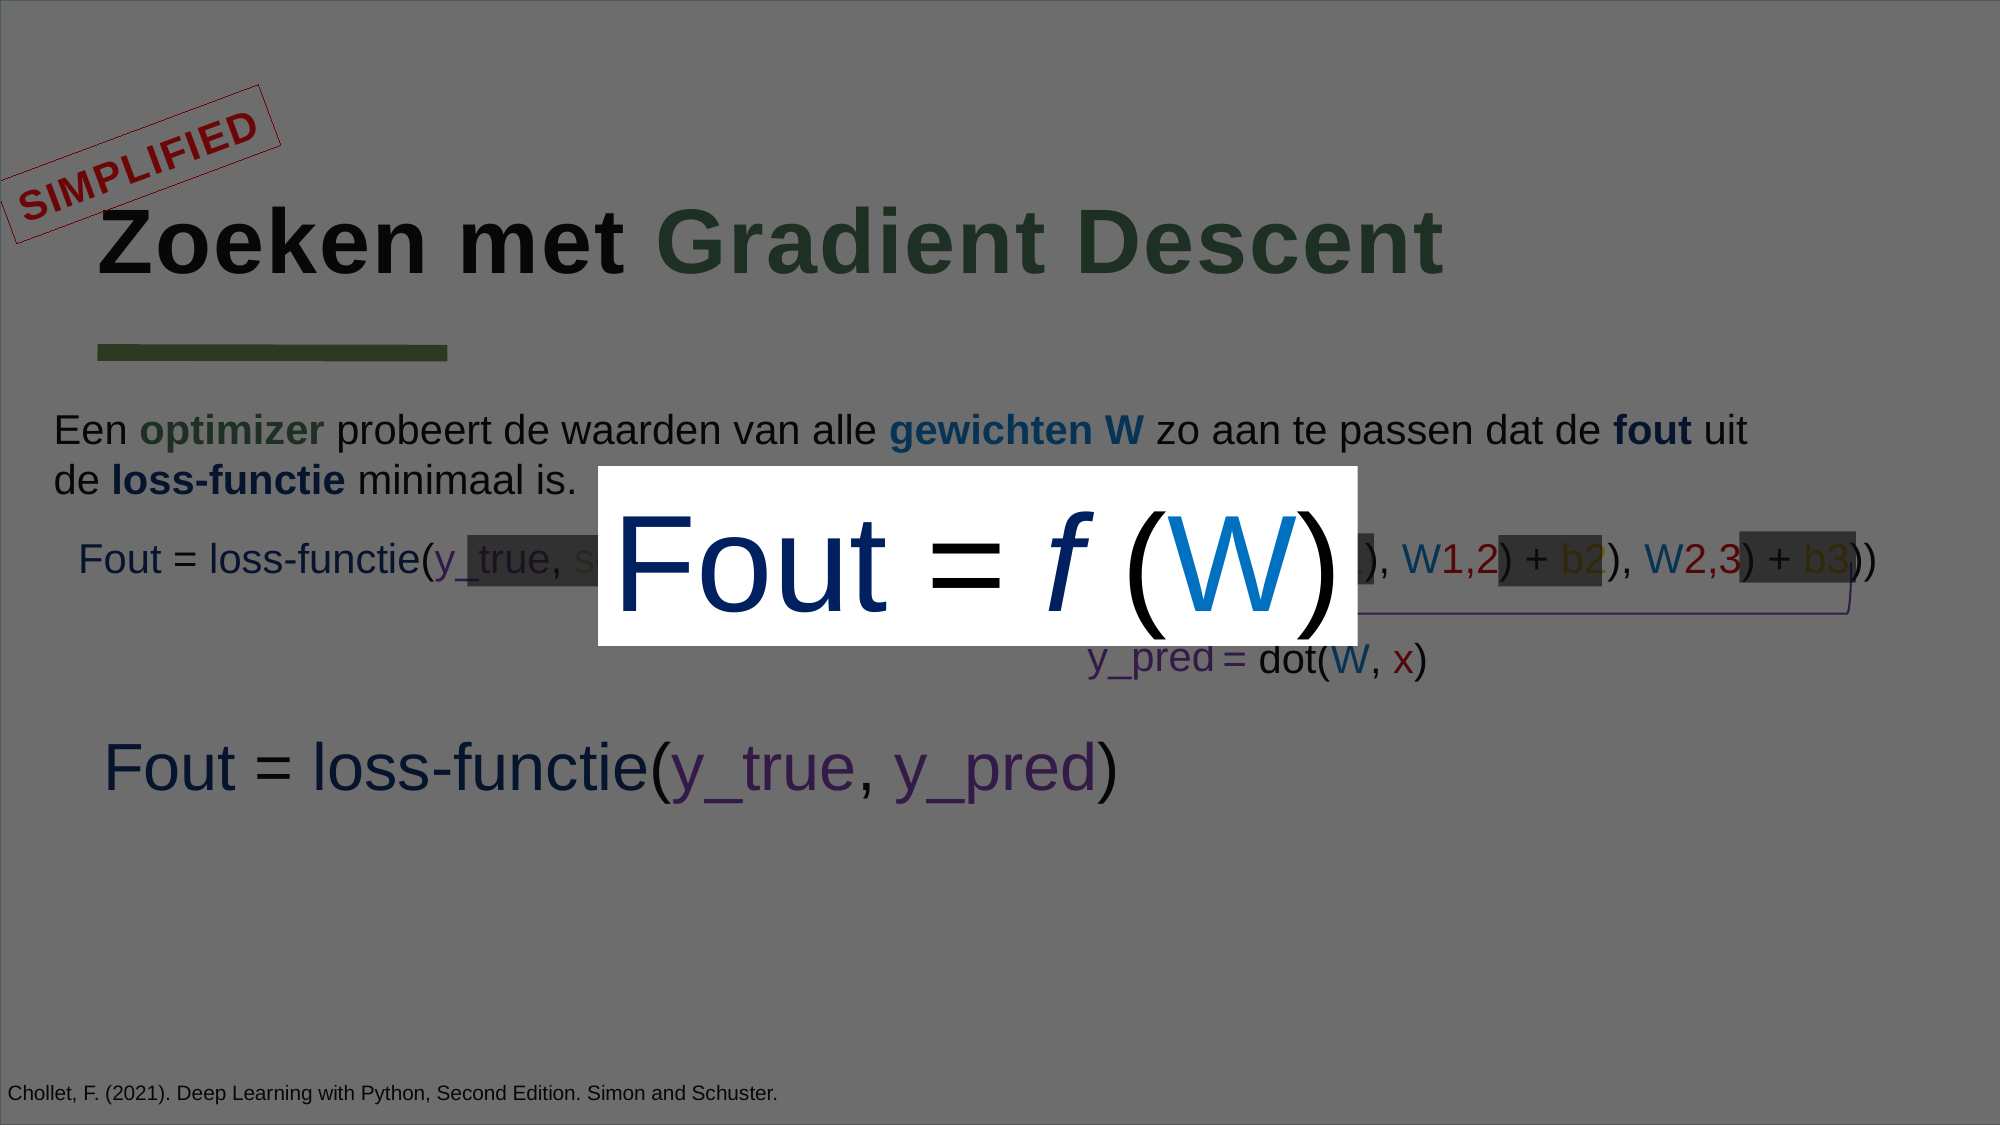

# Zoeken met Gradient Descent
SIMPLIFIED
Een optimizer probeert de waarden van alle gewichten W zo aan te passen dat de fout uit
de loss-functie minimaal is.
Fout = f (W)
Fout = loss-functie(y_true, softmax(dot(relu(dot(relu(dot(x, Wx,1) + b1), W1,2) + b2), W2,3) + b3))

y_pred
= dot(W, x)
Fout = loss-functie(y_true, y_pred)
Chollet, F. (2021). Deep Learning with Python, Second Edition. Simon and Schuster.